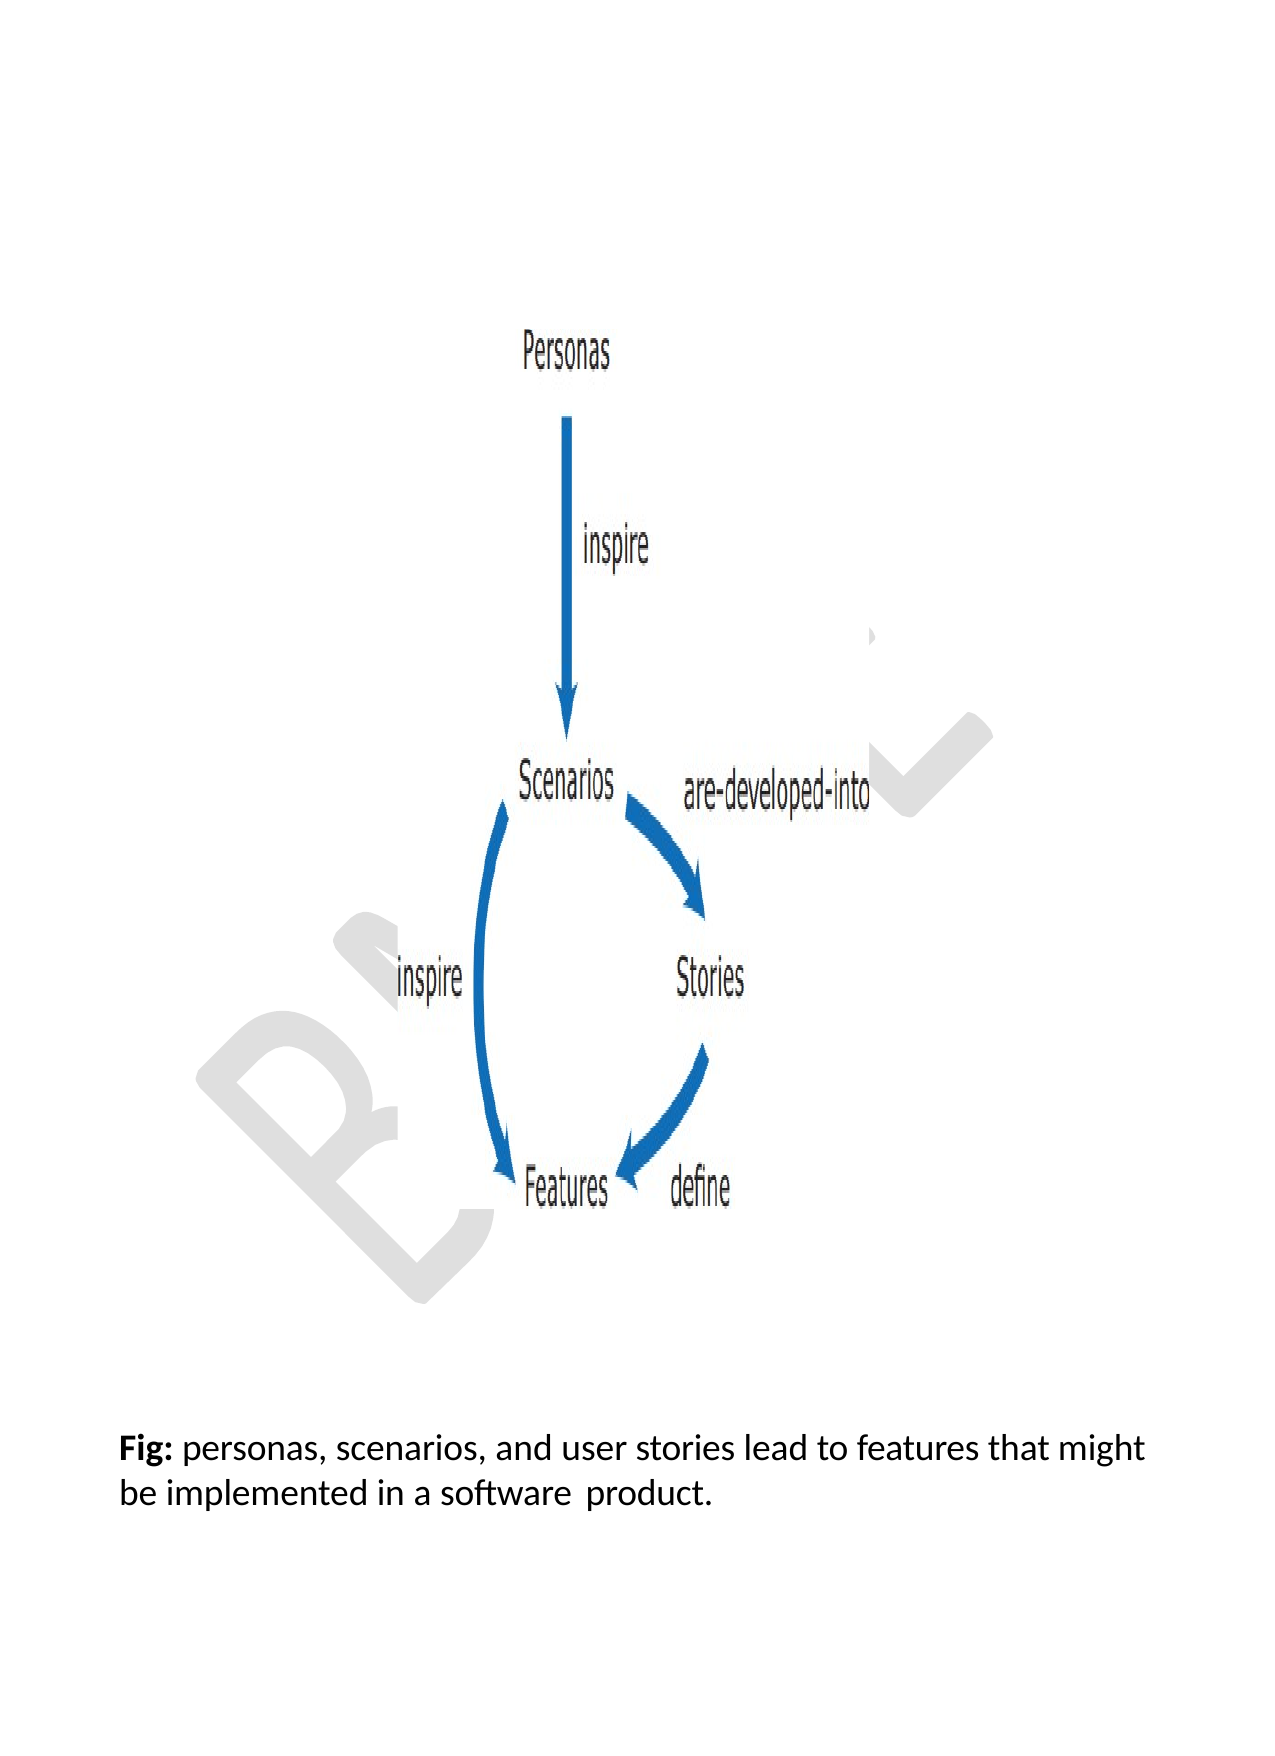

Fig: personas, scenarios, and user stories lead to features that might be implemented in a software product.